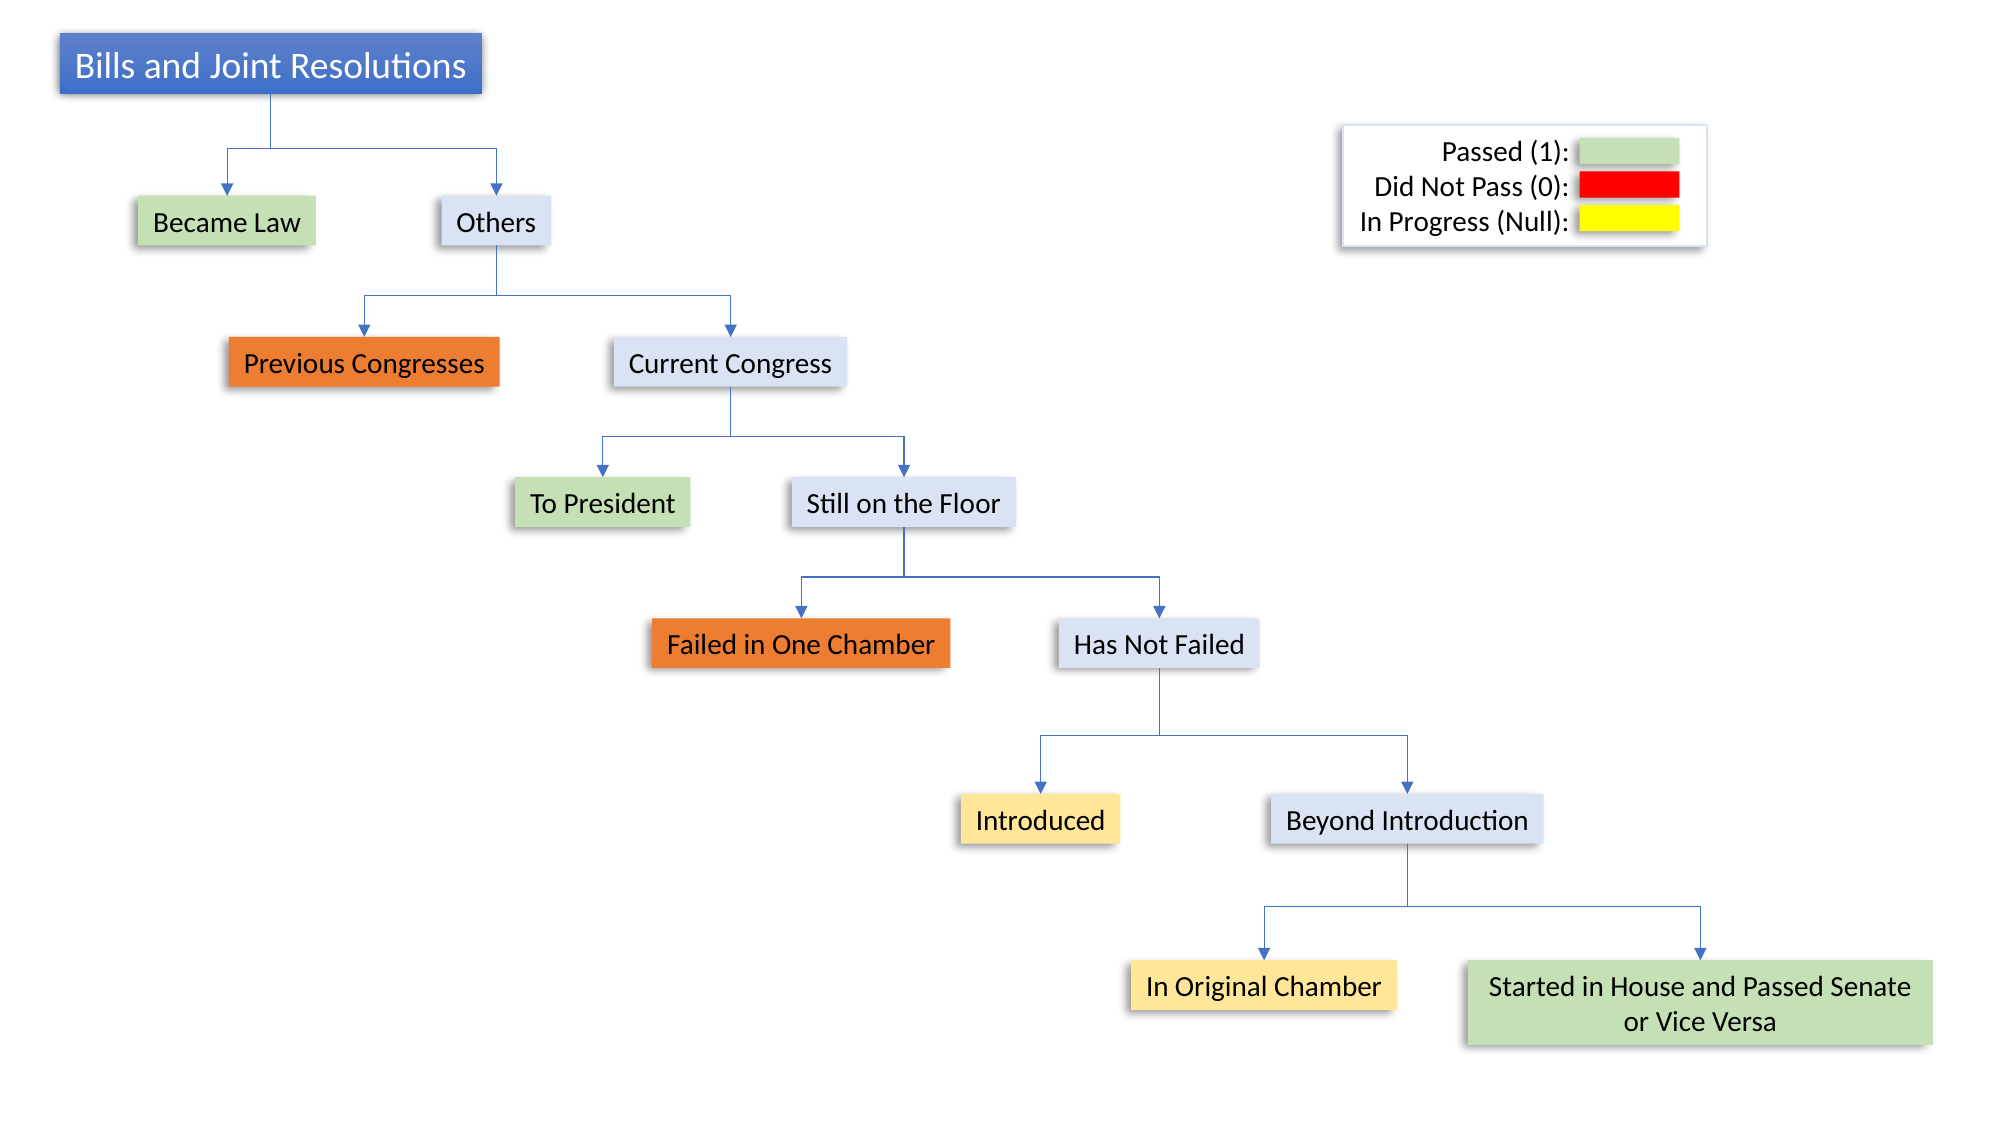

Bills and Joint Resolutions

Passed (1):
Did Not Pass (0):
In Progress (Null):

Became Law
Others

Previous Congresses
Current Congress
Still on the Floor
To President
Failed in One Chamber
Has Not Failed
Beyond Introduction
Introduced
In Original Chamber
Started in House and Passed Senate or Vice Versa